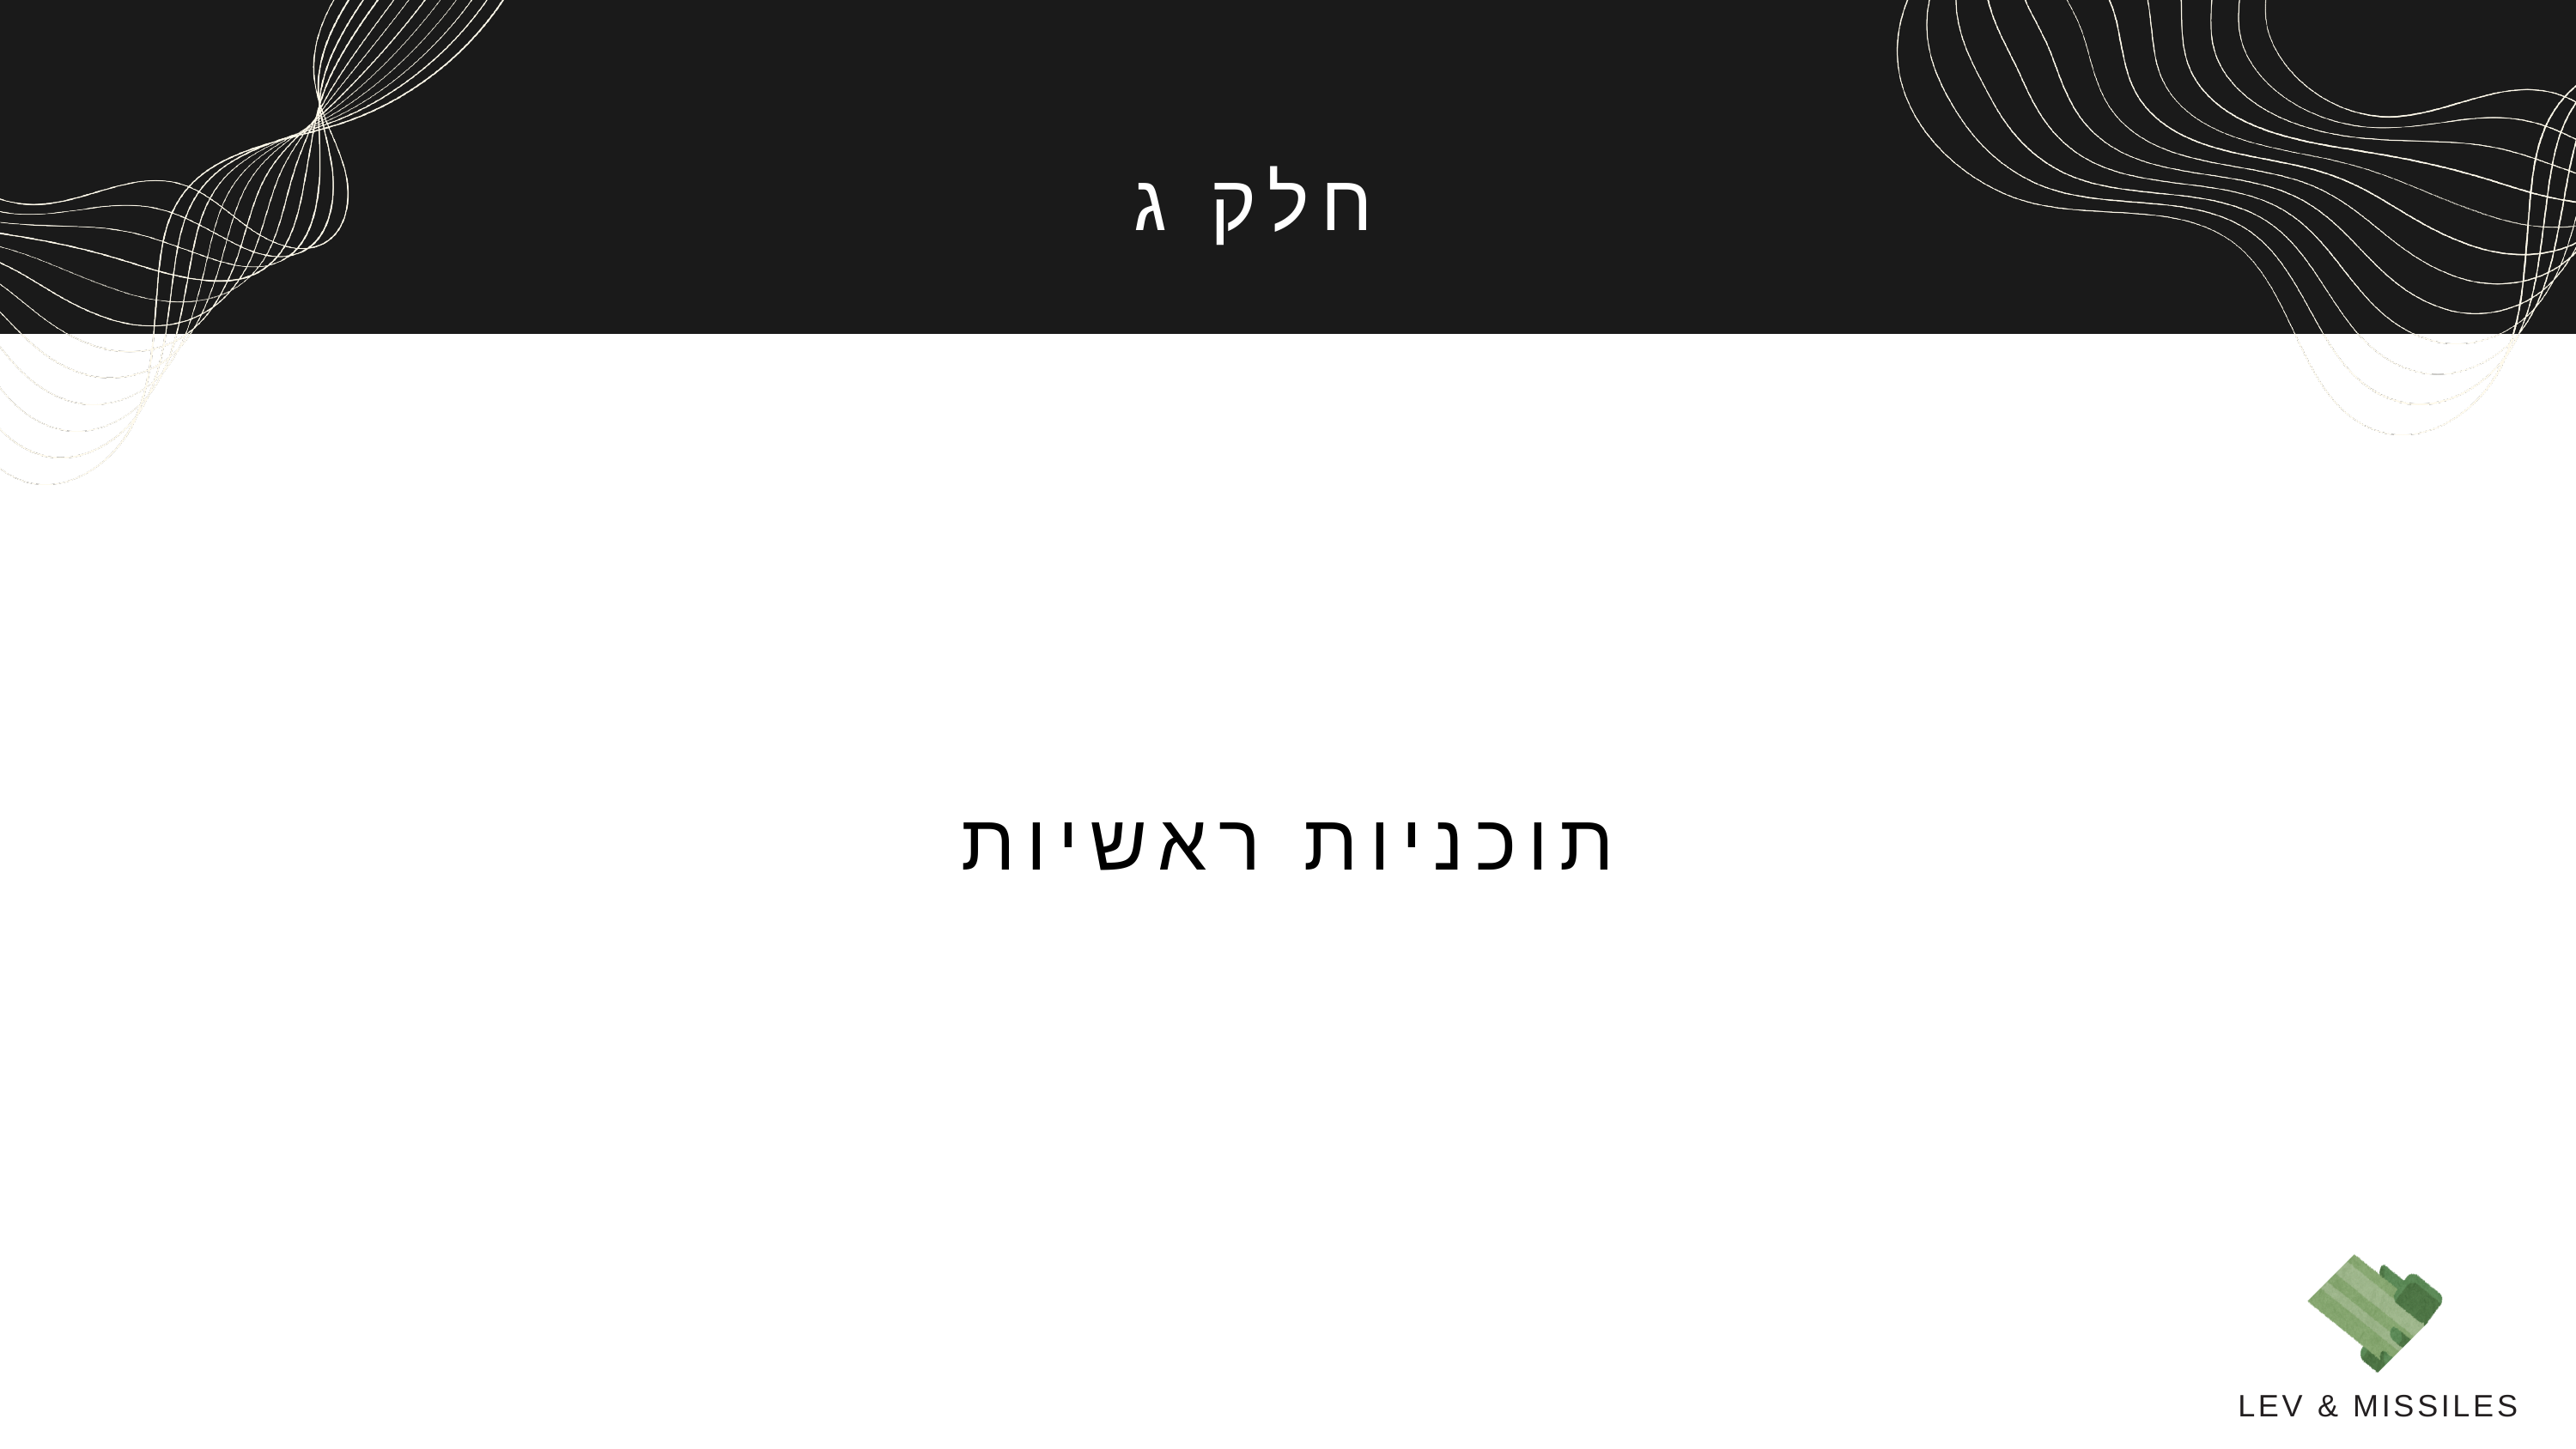

חלק ג
תוכניות ראשיות

LEV & MISSILES